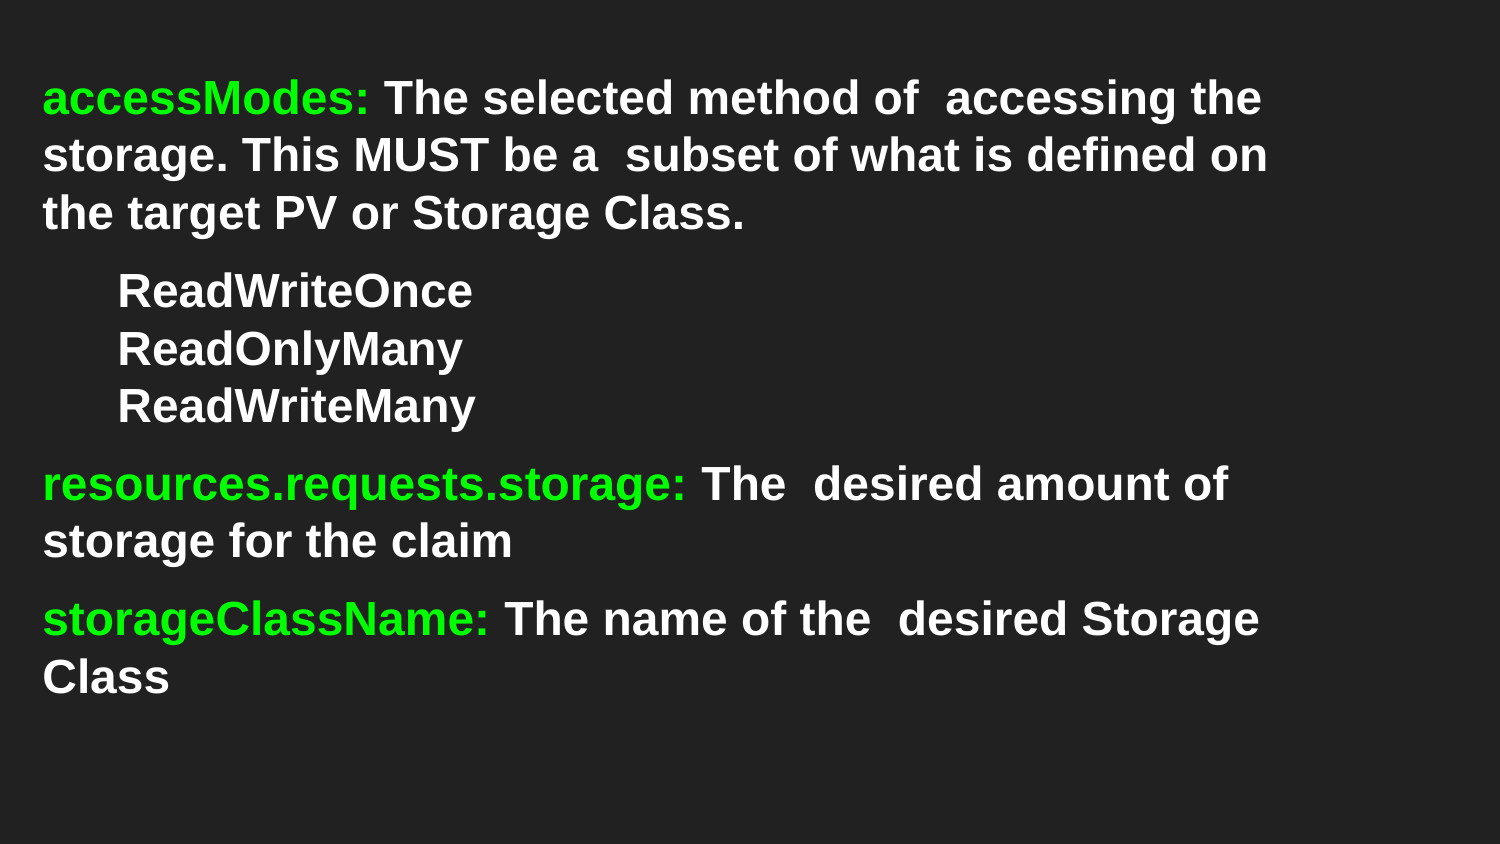

# PersistentVolumeClaim
accessModes: The selected method of  accessing the storage. This MUST be a  subset of what is defined on the target PV or Storage Class.
ReadWriteOnce
ReadOnlyMany
ReadWriteMany
resources.requests.storage: The  desired amount of storage for the claim
storageClassName: The name of the  desired Storage Class